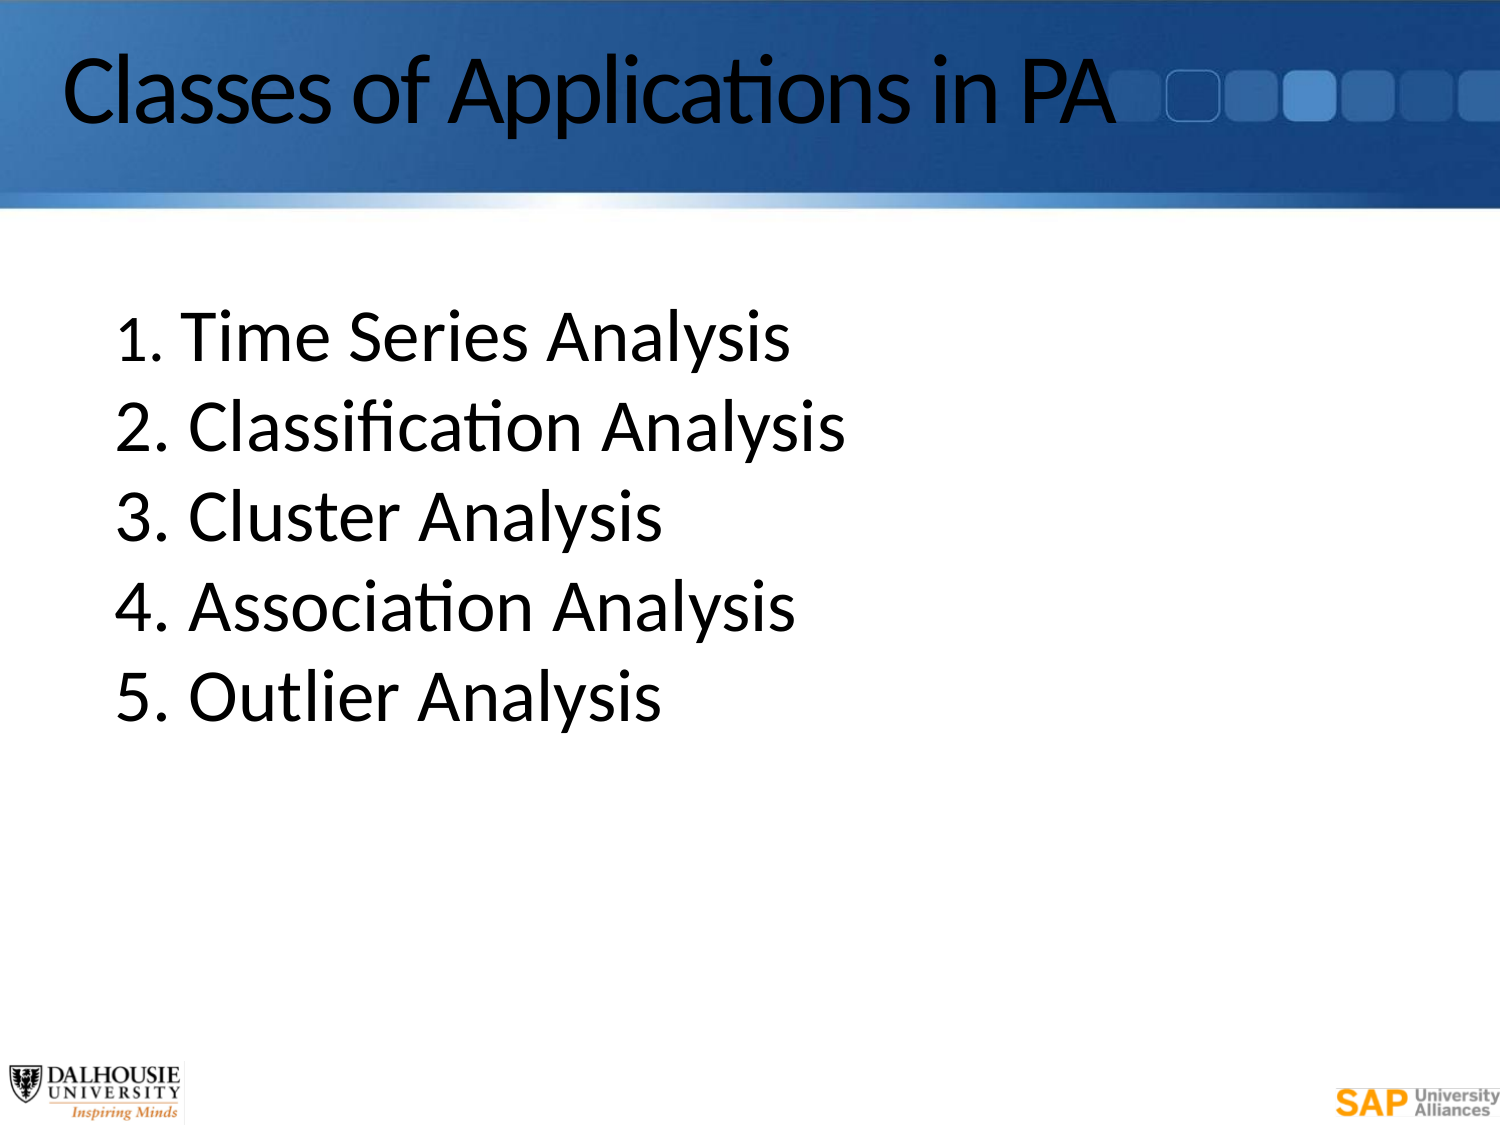

# Classes of Applications in PA
1. Time Series Analysis
2. Classification Analysis
3. Cluster Analysis
4. Association Analysis
5. Outlier Analysis